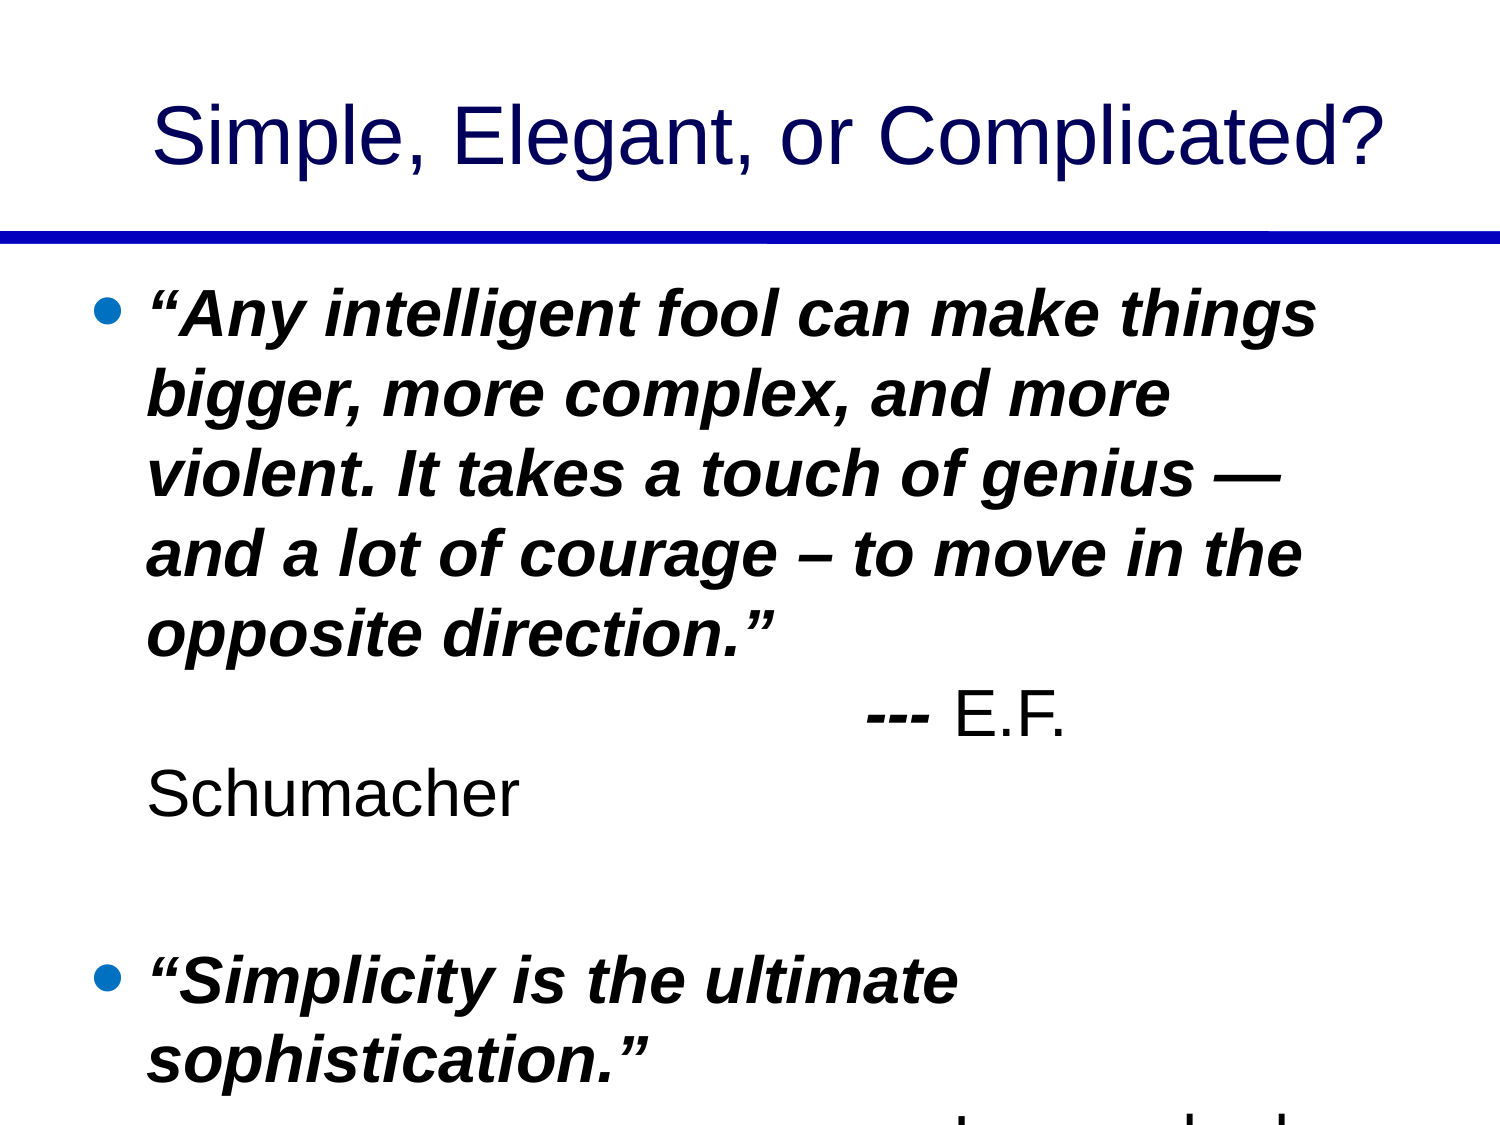

# Simple, Elegant, or Complicated?
“Any intelligent fool can make things bigger, more complex, and more violent. It takes a touch of genius — and a lot of courage – to move in the opposite direction.” 
                                       --- E.F. Schumacher

“Simplicity is the ultimate sophistication.” 
                                       --- Leonardo da Vinci